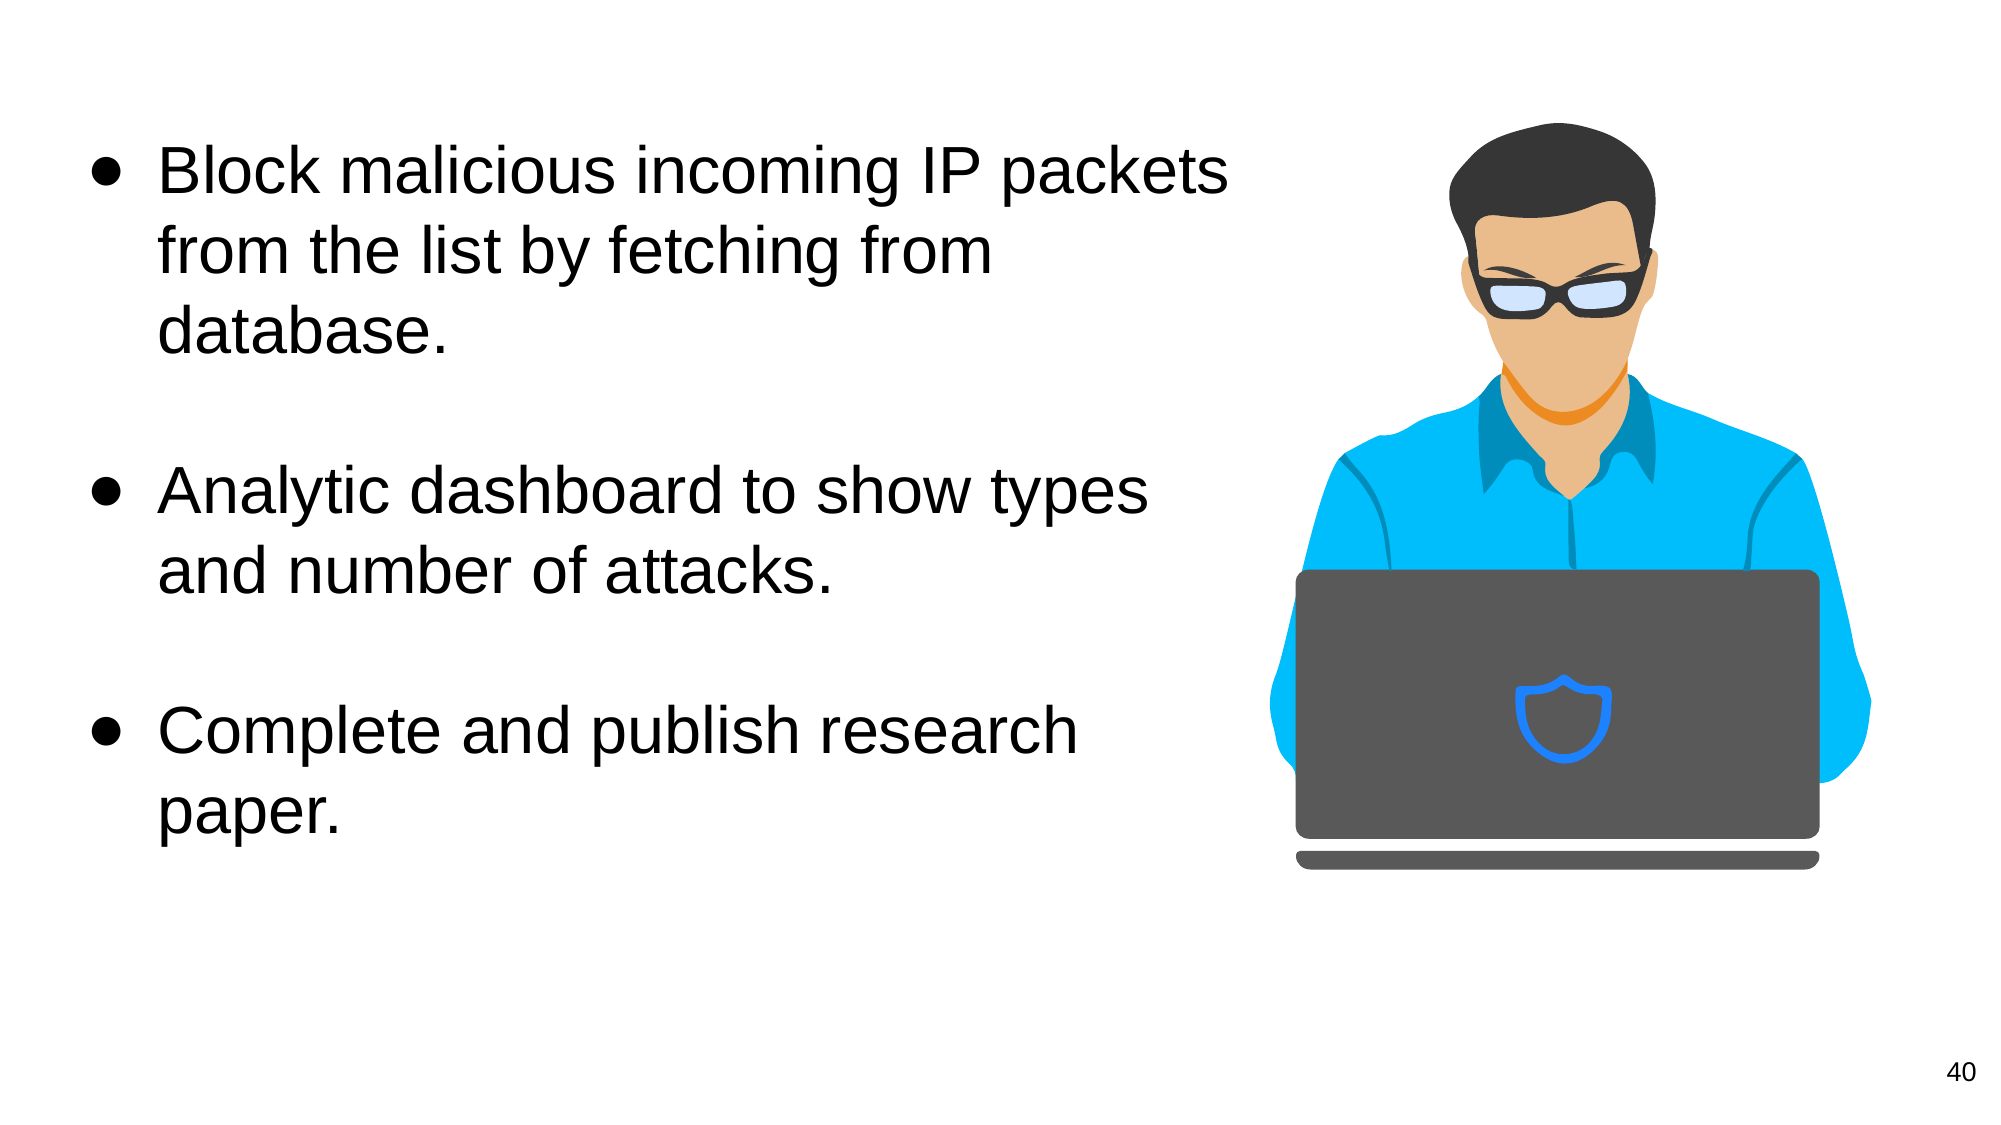

Block malicious incoming IP packets from the list by fetching from database.

Analytic dashboard to show types and number of attacks.

Complete and publish research paper.

40